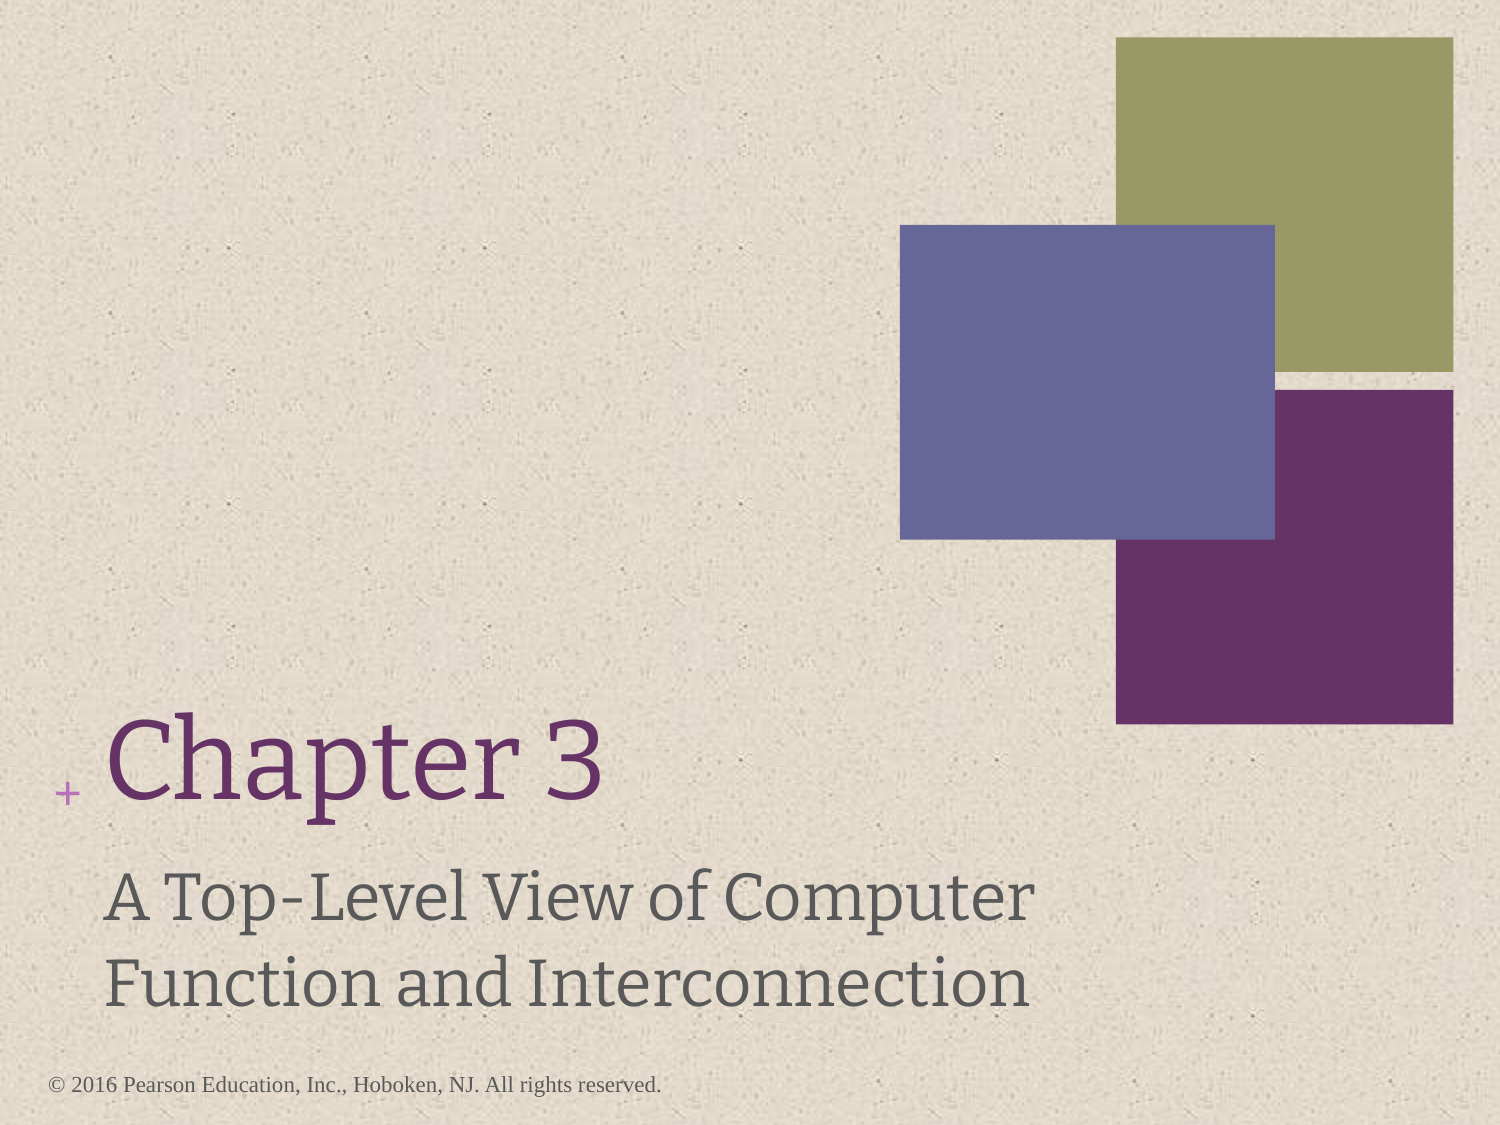

# Chapter 3
A Top-Level View of Computer
Function and Interconnection
© 2016 Pearson Education, Inc., Hoboken, NJ. All rights reserved.